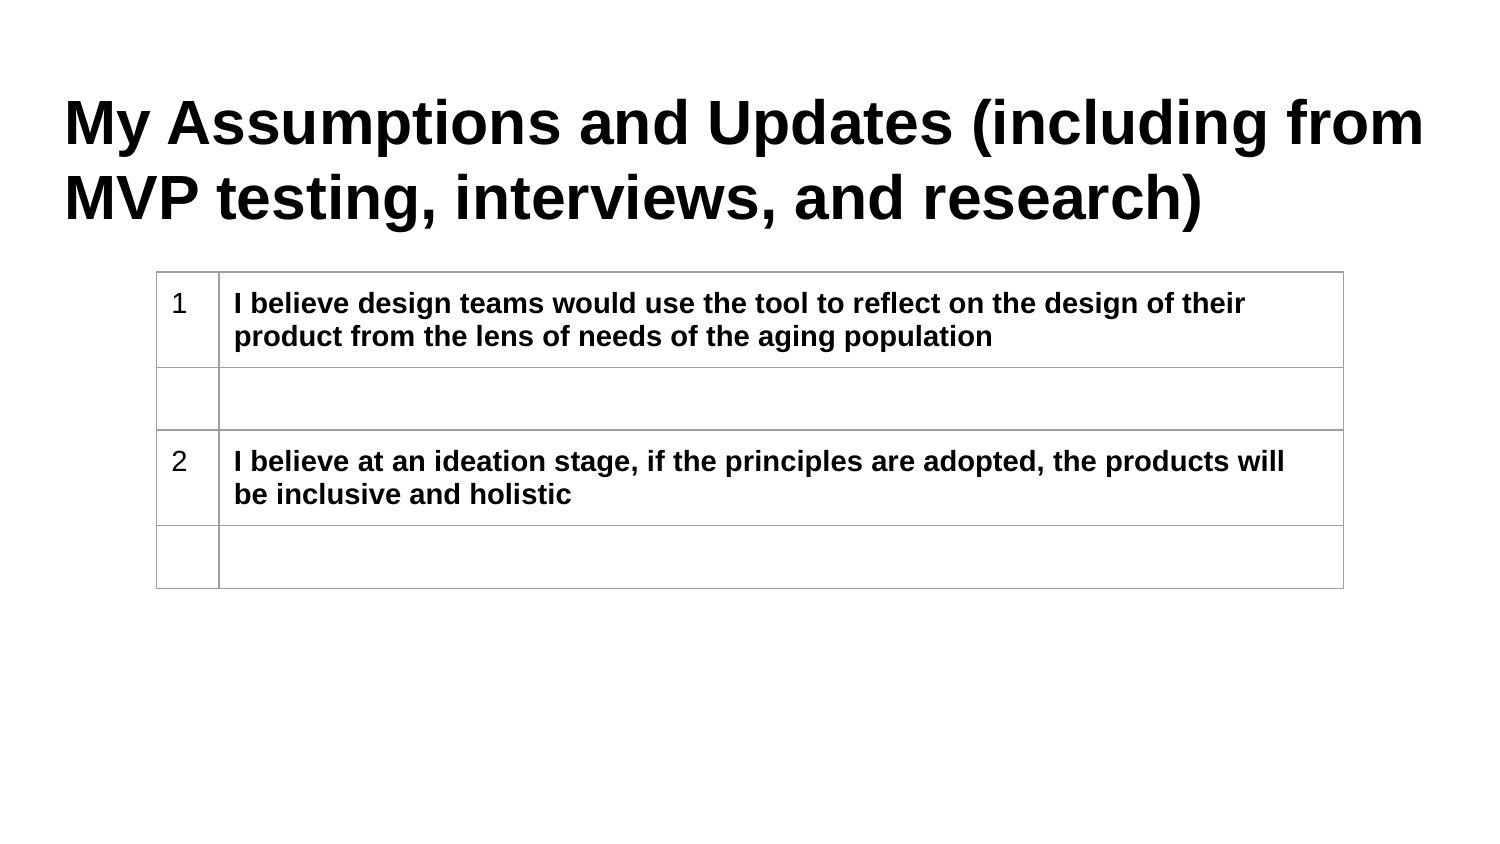

# My Assumptions and Updates (including from MVP testing, interviews, and research)
| 1 | I believe design teams would use the tool to reflect on the design of their product from the lens of needs of the aging population |
| --- | --- |
|  |  |
| 2 | I believe at an ideation stage, if the principles are adopted, the products will be inclusive and holistic |
|  |  |